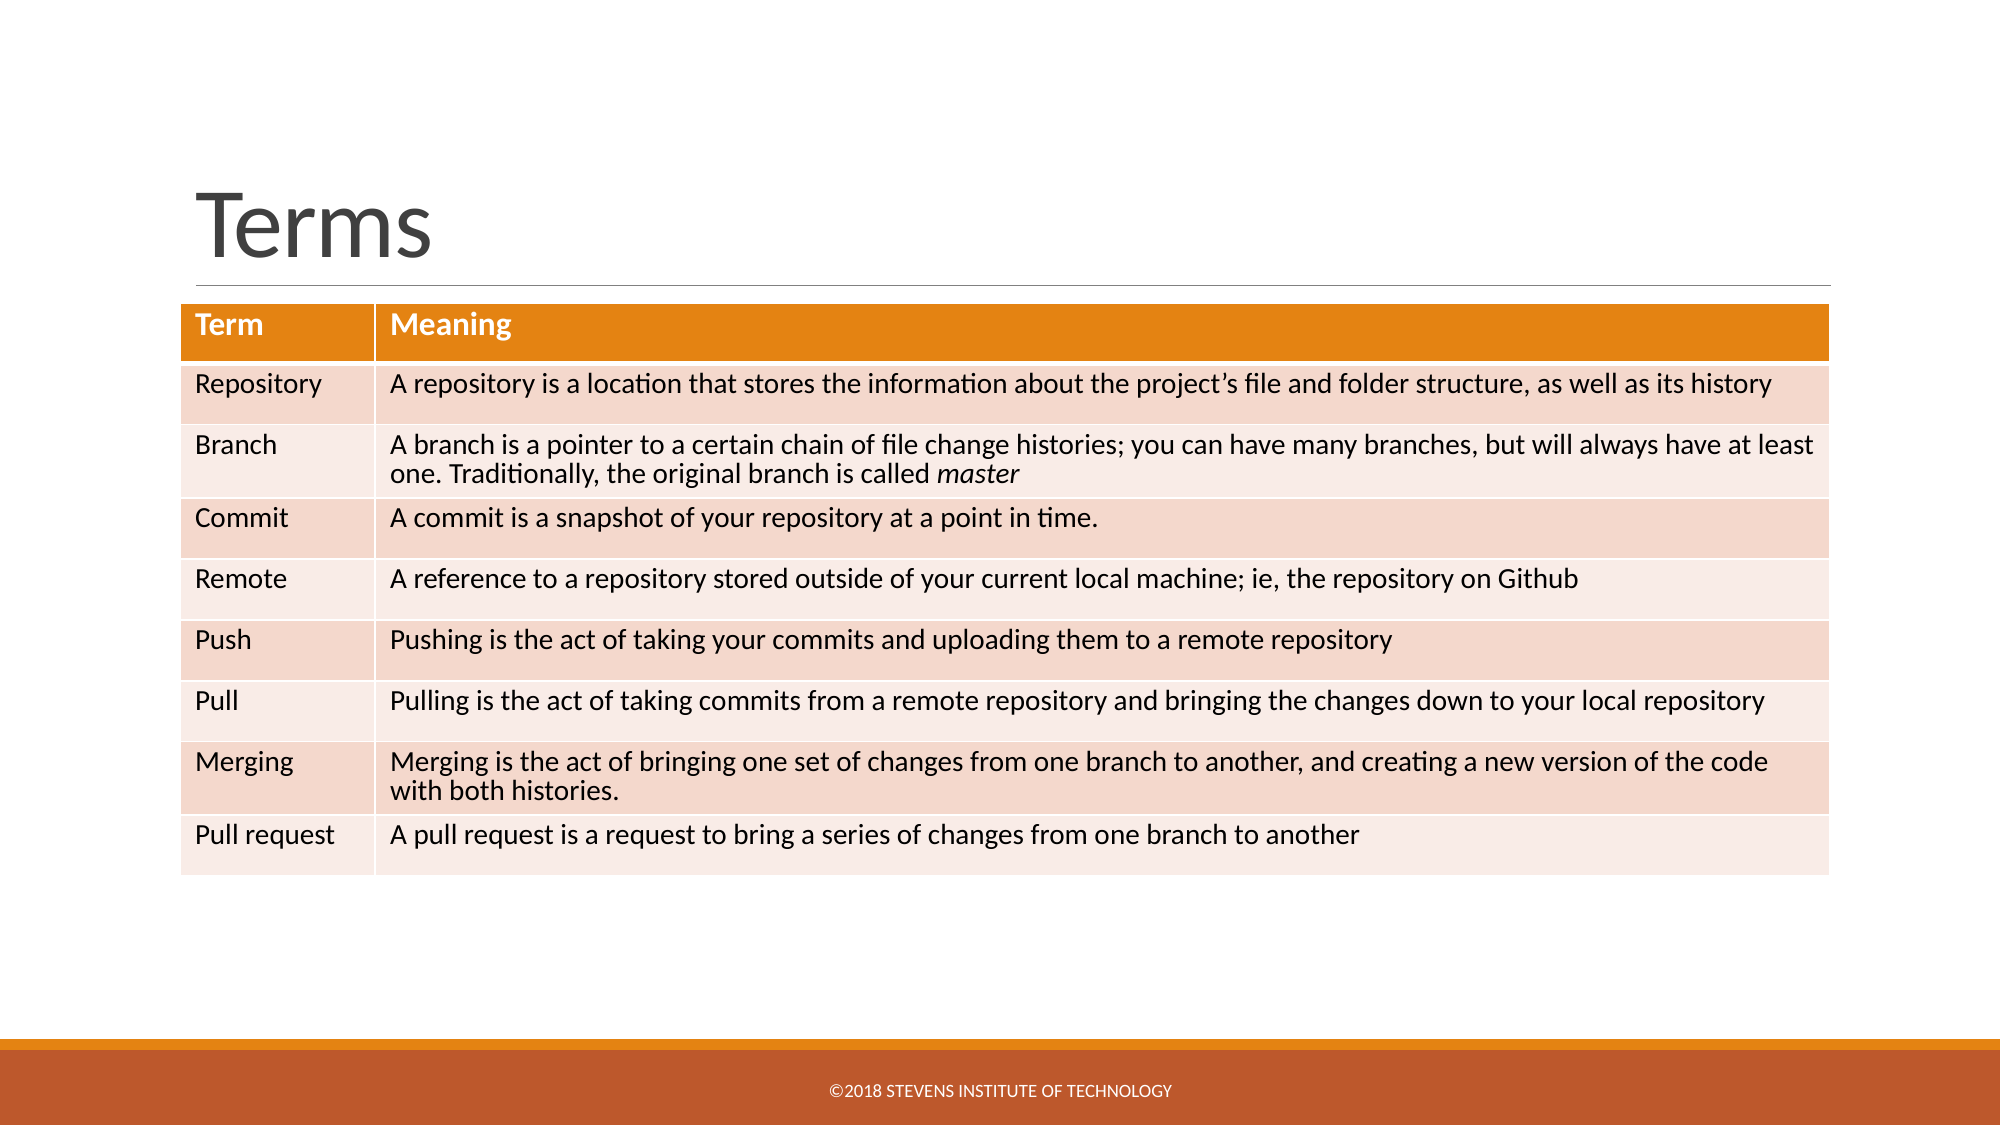

# Terms
| Term | Meaning |
| --- | --- |
| Repository | A repository is a location that stores the information about the project’s file and folder structure, as well as its history |
| Branch | A branch is a pointer to a certain chain of file change histories; you can have many branches, but will always have at least one. Traditionally, the original branch is called master |
| Commit | A commit is a snapshot of your repository at a point in time. |
| Remote | A reference to a repository stored outside of your current local machine; ie, the repository on Github |
| Push | Pushing is the act of taking your commits and uploading them to a remote repository |
| Pull | Pulling is the act of taking commits from a remote repository and bringing the changes down to your local repository |
| Merging | Merging is the act of bringing one set of changes from one branch to another, and creating a new version of the code with both histories. |
| Pull request | A pull request is a request to bring a series of changes from one branch to another |
©2018 Stevens Institute of Technology